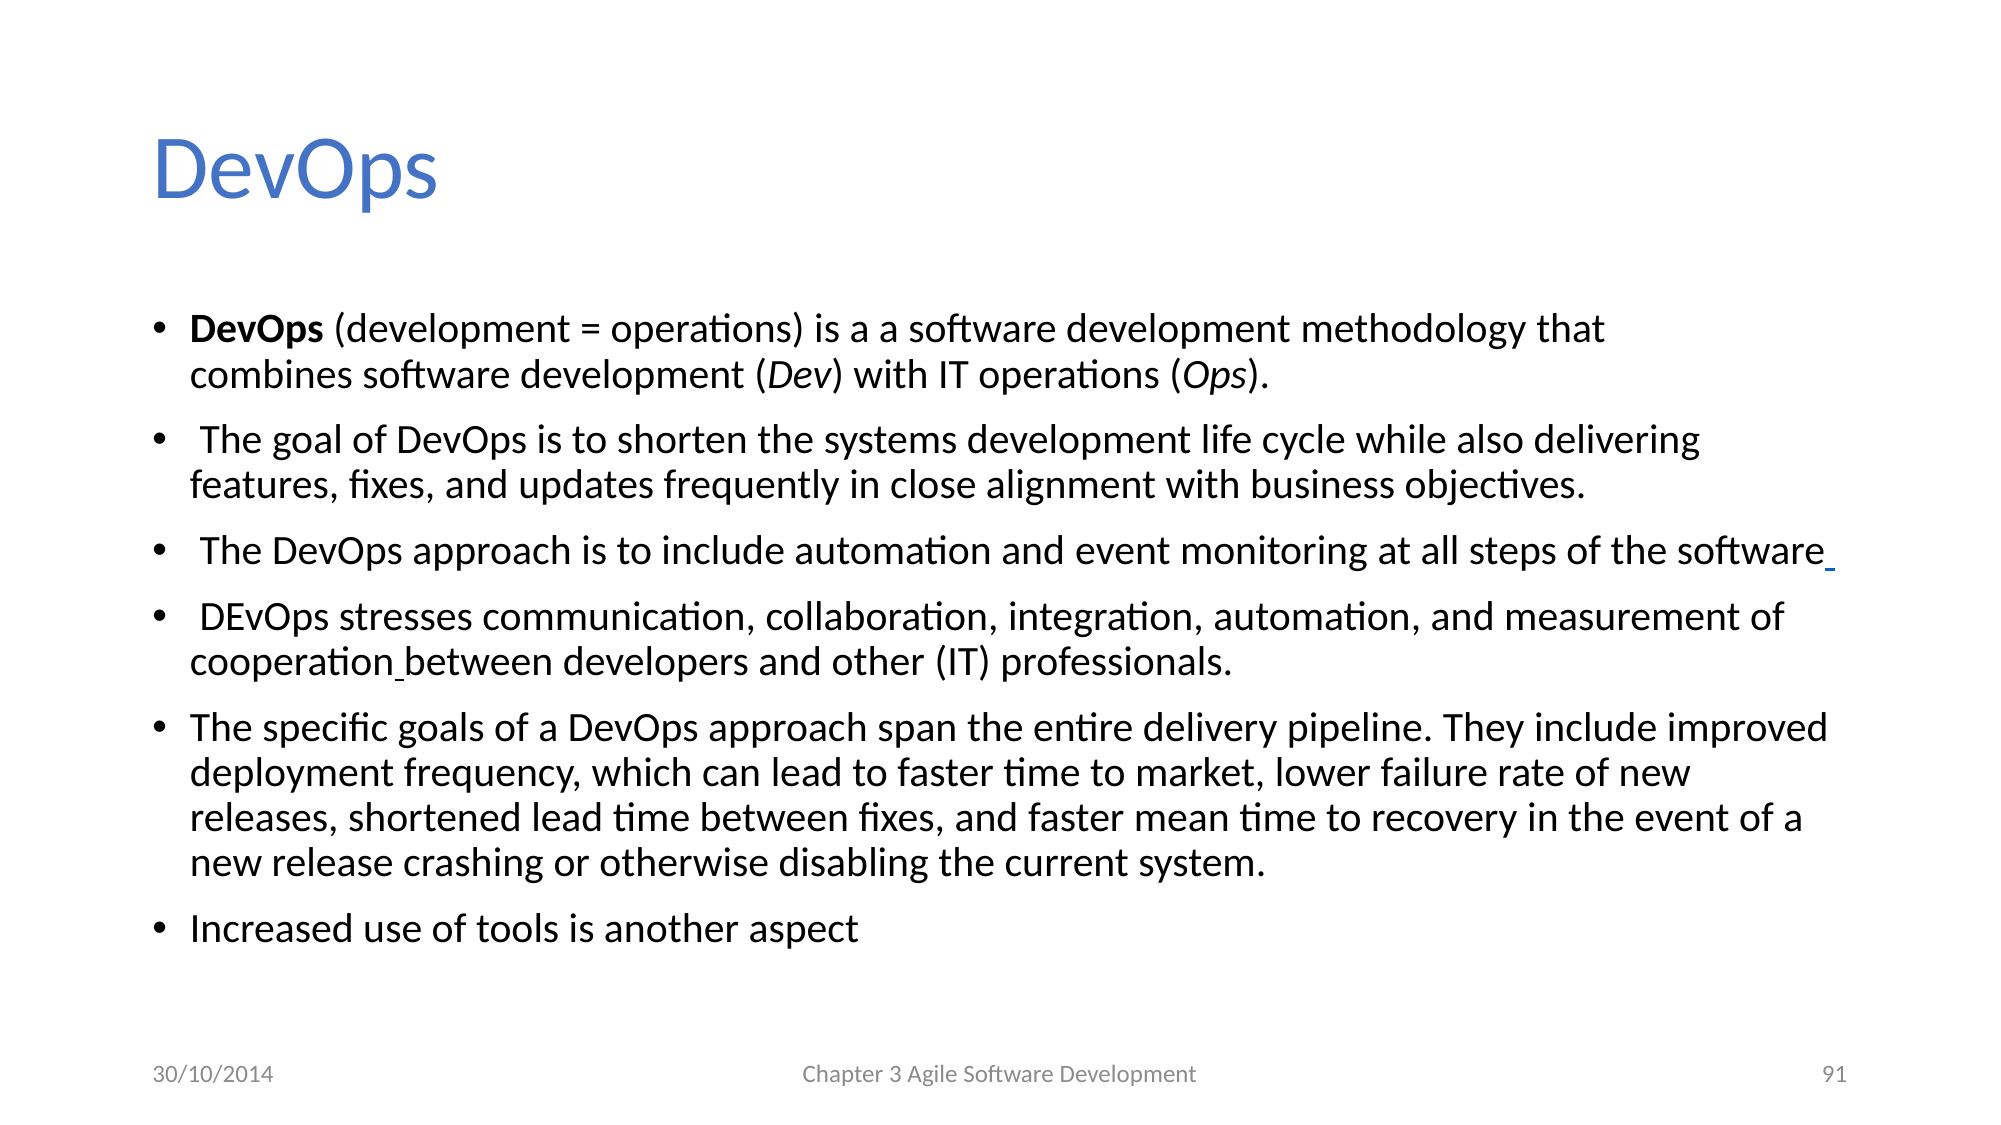

# DevOps
DevOps (development = operations) is a a software development methodology that combines software development (Dev) with IT operations (Ops).
 The goal of DevOps is to shorten the systems development life cycle while also delivering features, fixes, and updates frequently in close alignment with business objectives.
 The DevOps approach is to include automation and event monitoring at all steps of the software
 DEvOps stresses communication, collaboration, integration, automation, and measurement of cooperation between developers and other (IT) professionals.
The specific goals of a DevOps approach span the entire delivery pipeline. They include improved deployment frequency, which can lead to faster time to market, lower failure rate of new releases, shortened lead time between fixes, and faster mean time to recovery in the event of a new release crashing or otherwise disabling the current system.
Increased use of tools is another aspect
30/10/2014
Chapter 3 Agile Software Development
91